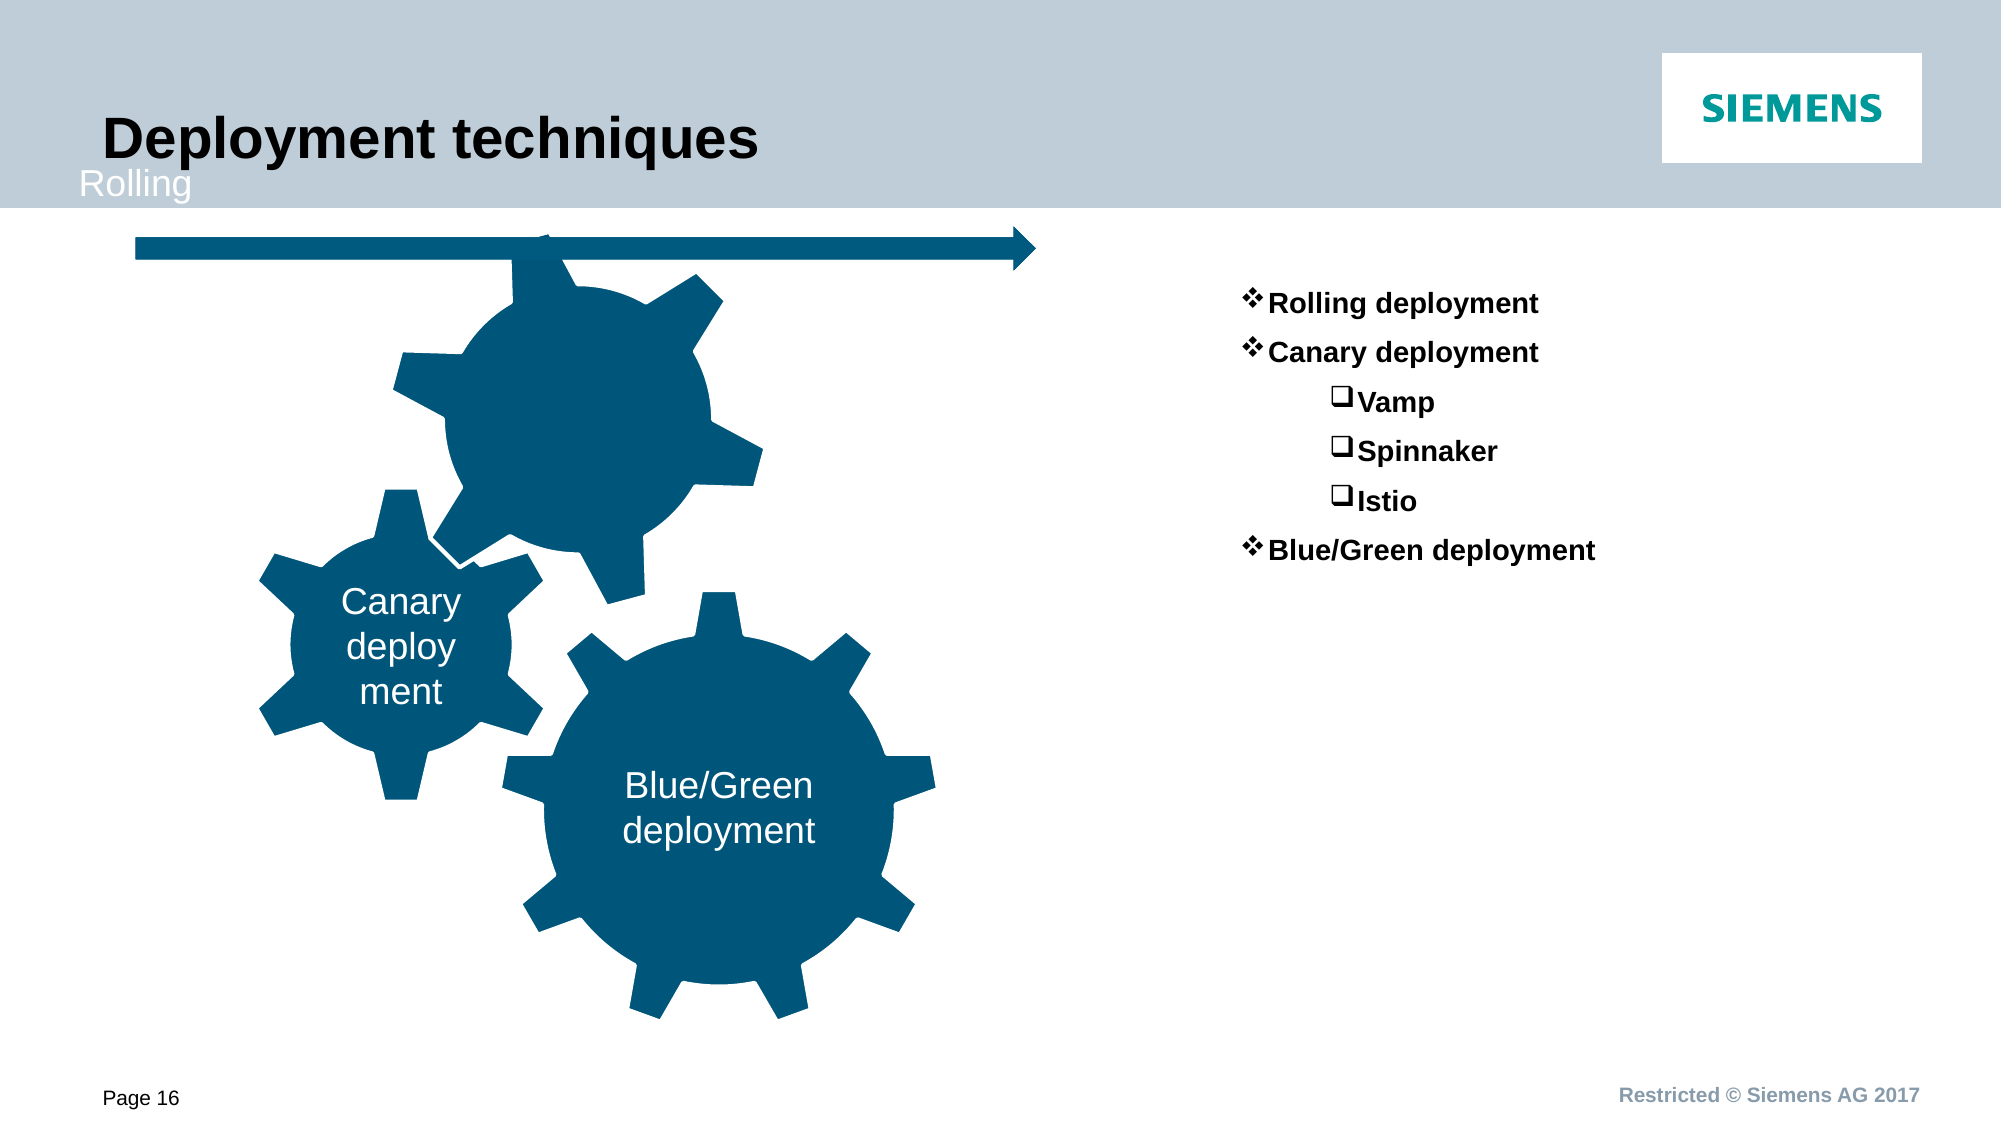

# Deployment techniques
Rolling deployment
Canary deployment
Blue/Green deployment
Rolling deployment
Canary deployment
Vamp
Spinnaker
Istio
Blue/Green deployment